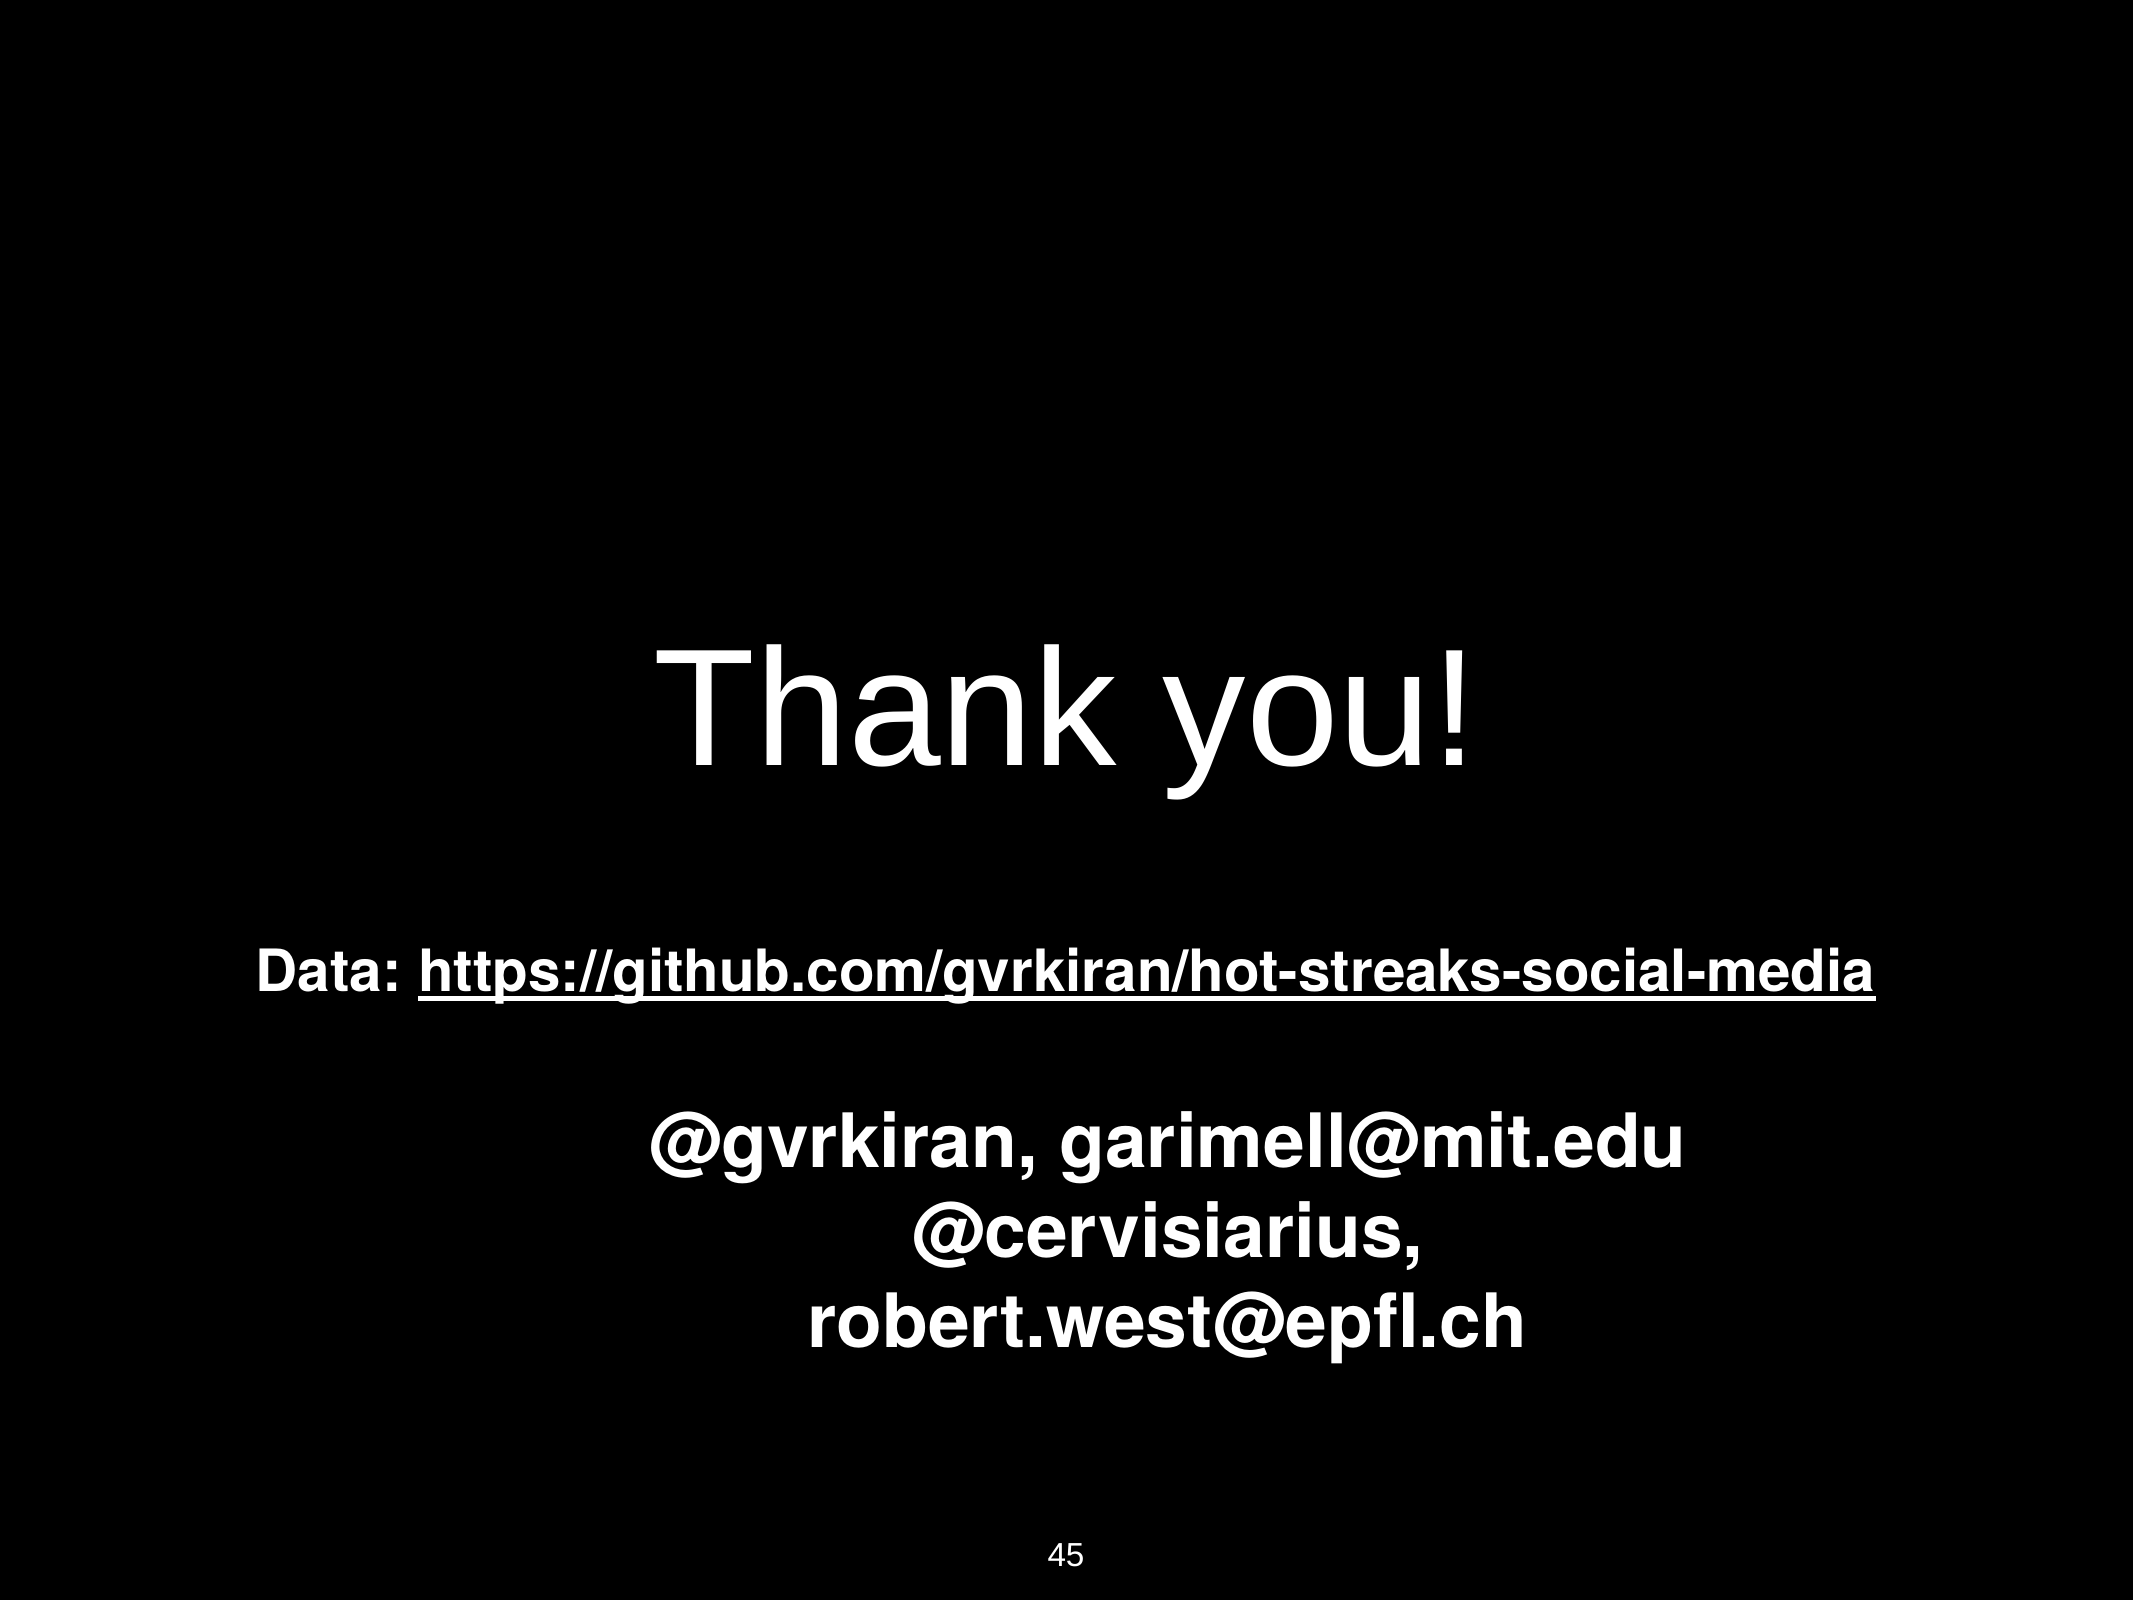

# Thank you!
Data: https://github.com/gvrkiran/hot-streaks-social-media
@gvrkiran, garimell@mit.edu
@cervisiarius, robert.west@epfl.ch
45